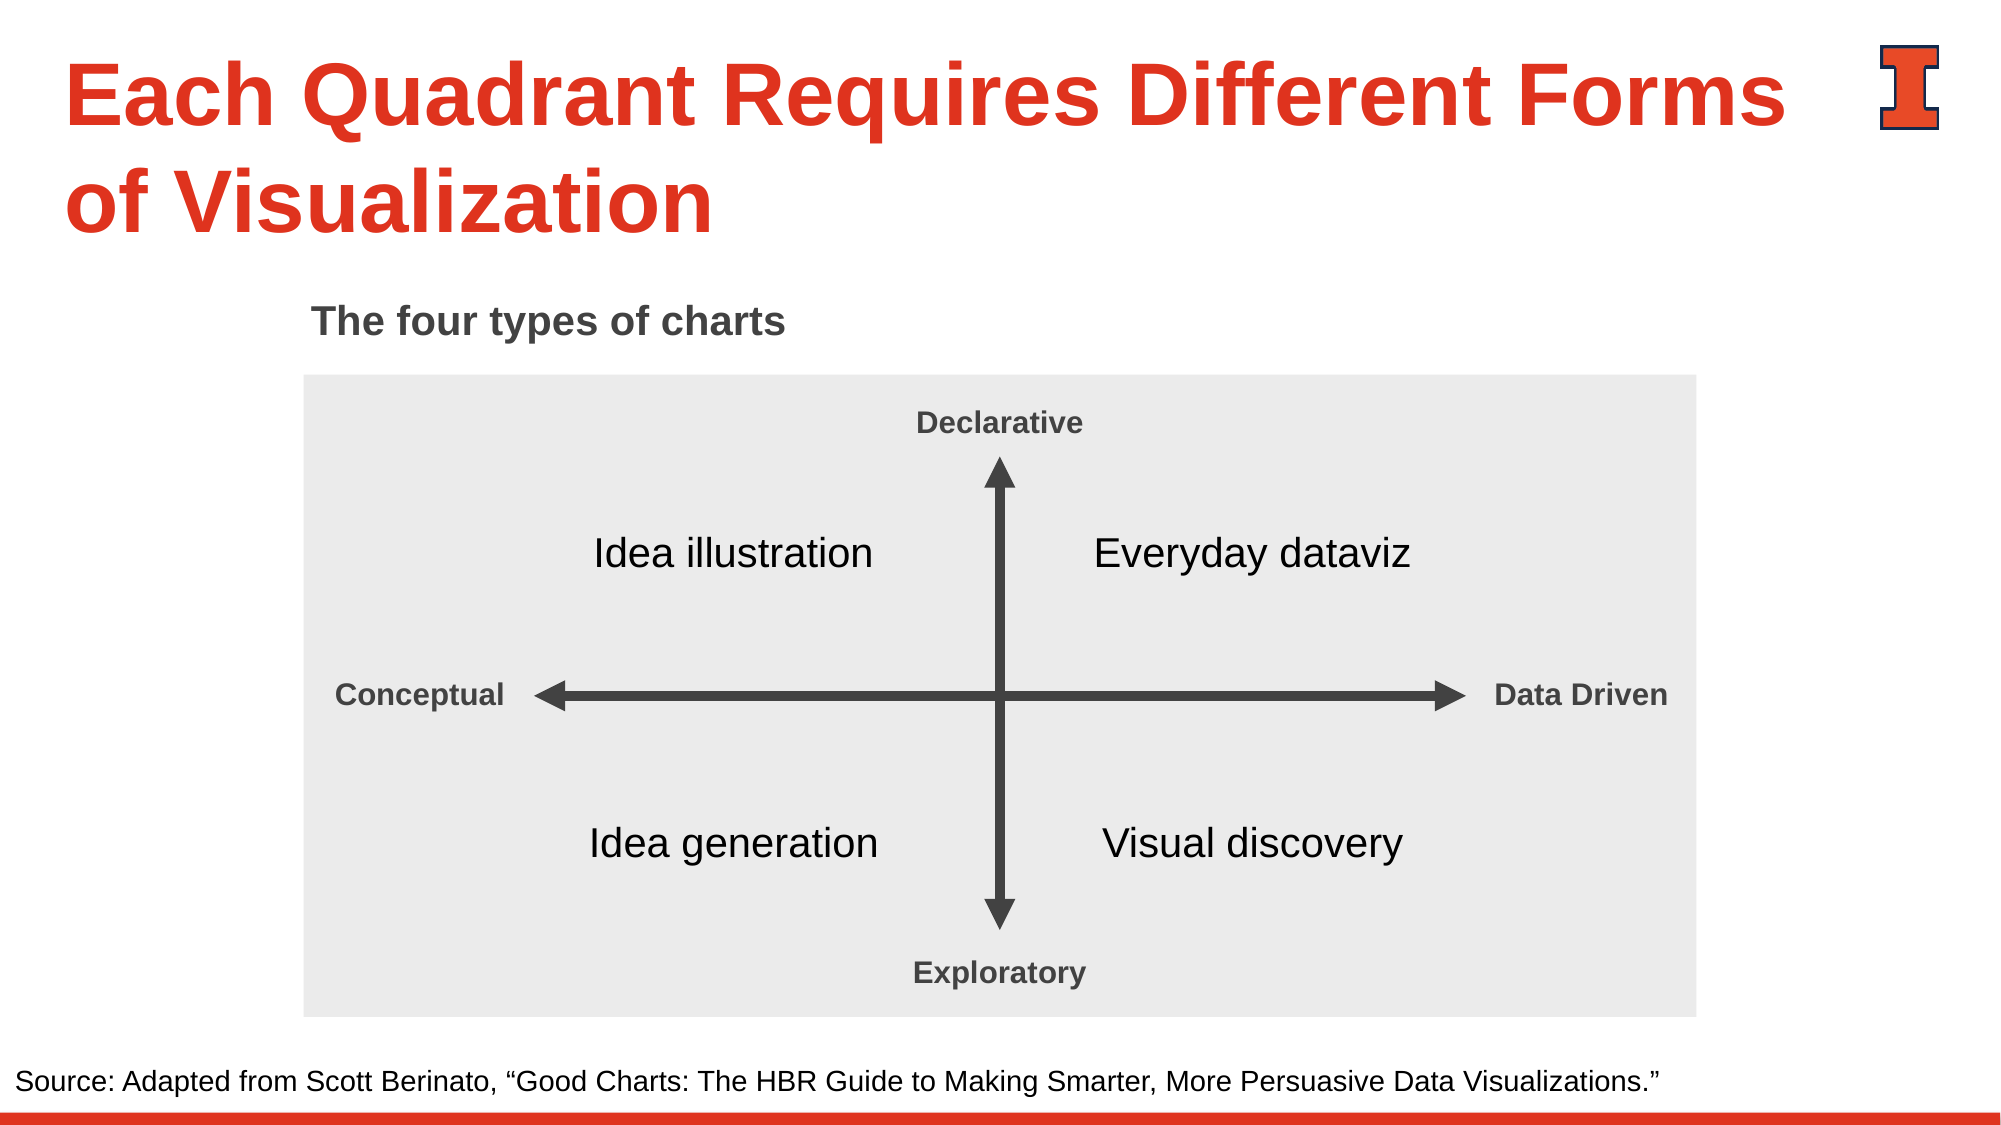

# Each Quadrant Requires Different Forms of Visualization

The four types of charts

Declarative

Idea illustration
Everyday dataviz
Conceptual
Data Driven

Idea generation
Visual discovery
Exploratory

Source: Adapted from Scott Berinato, “Good Charts: The HBR Guide to Making Smarter, More Persuasive Data Visualizations.”